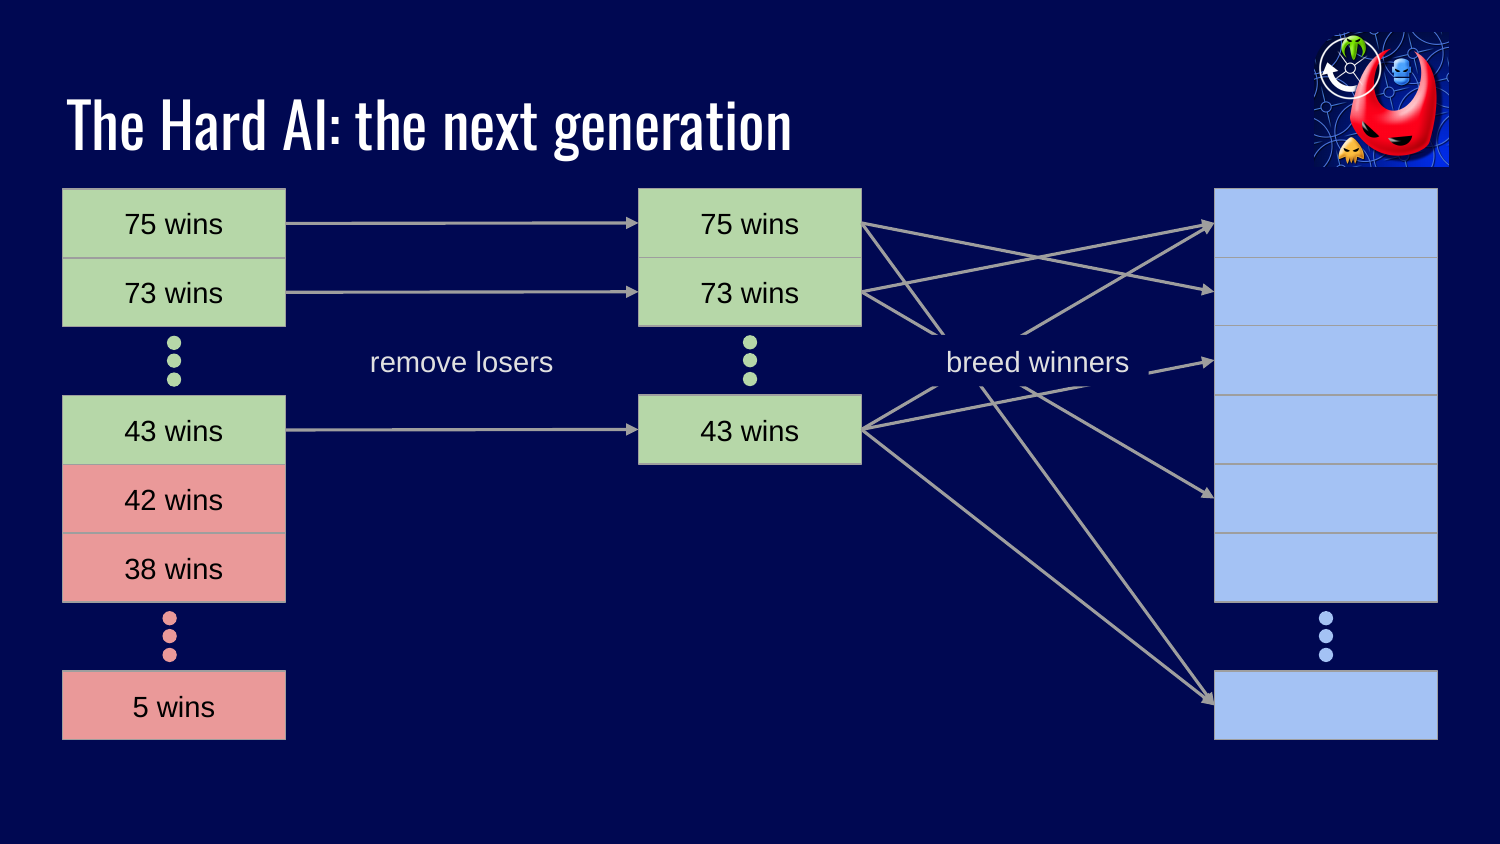

# The Hard AI: the next generation
75 wins

75 wins
73 wins

73 wins

breed winners

remove losers

43 wins

43 wins

42 wins

38 wins

5 wins